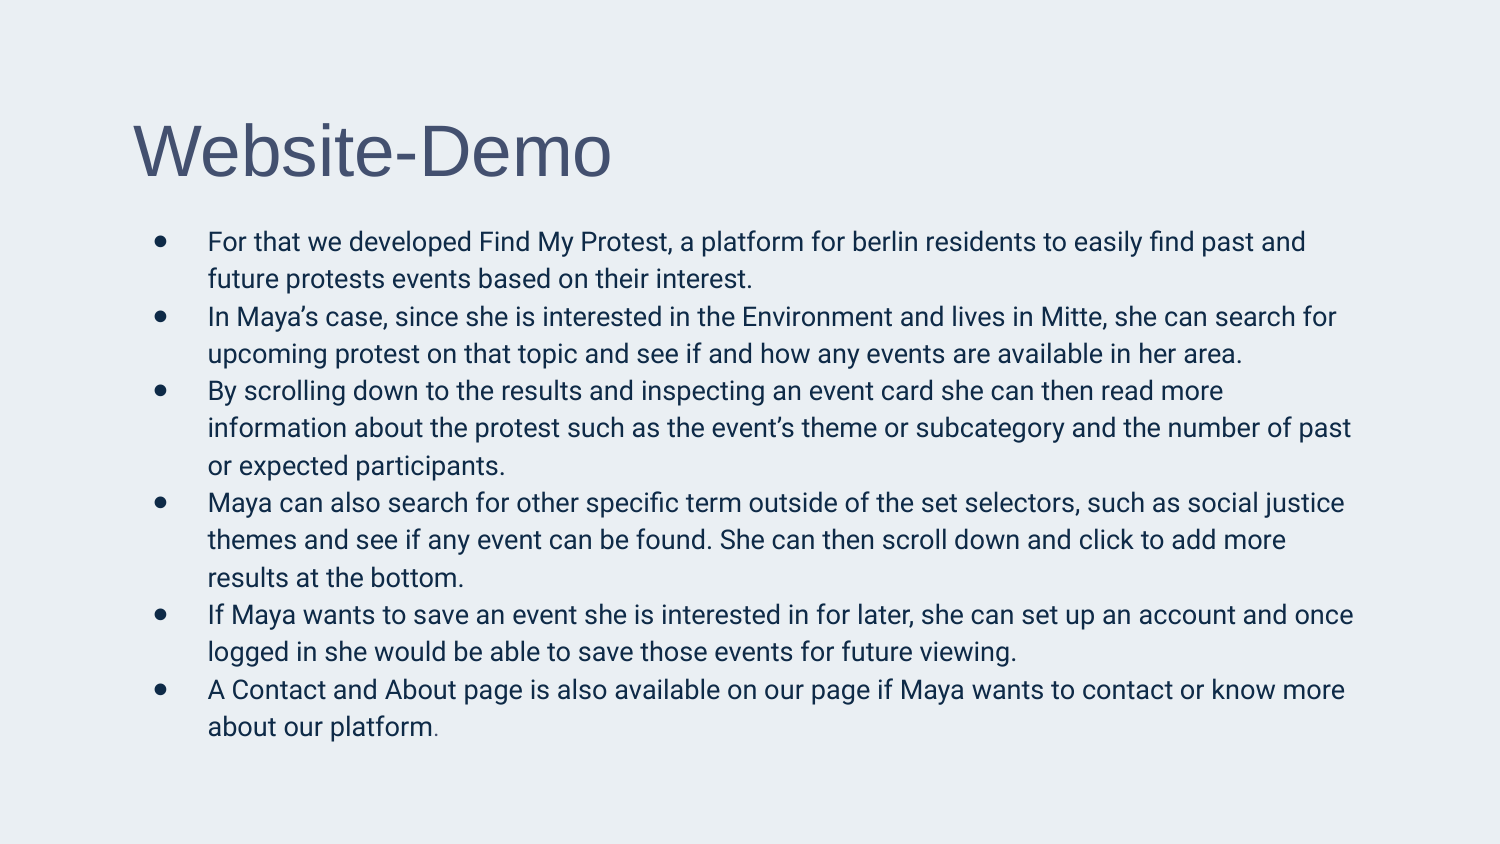

# Website-Demo
For that we developed Find My Protest, a platform for berlin residents to easily find past and future protests events based on their interest.
In Maya’s case, since she is interested in the Environment and lives in Mitte, she can search for upcoming protest on that topic and see if and how any events are available in her area.
By scrolling down to the results and inspecting an event card she can then read more information about the protest such as the event’s theme or subcategory and the number of past or expected participants.
Maya can also search for other specific term outside of the set selectors, such as social justice themes and see if any event can be found. She can then scroll down and click to add more results at the bottom.
If Maya wants to save an event she is interested in for later, she can set up an account and once logged in she would be able to save those events for future viewing.
A Contact and About page is also available on our page if Maya wants to contact or know more about our platform.